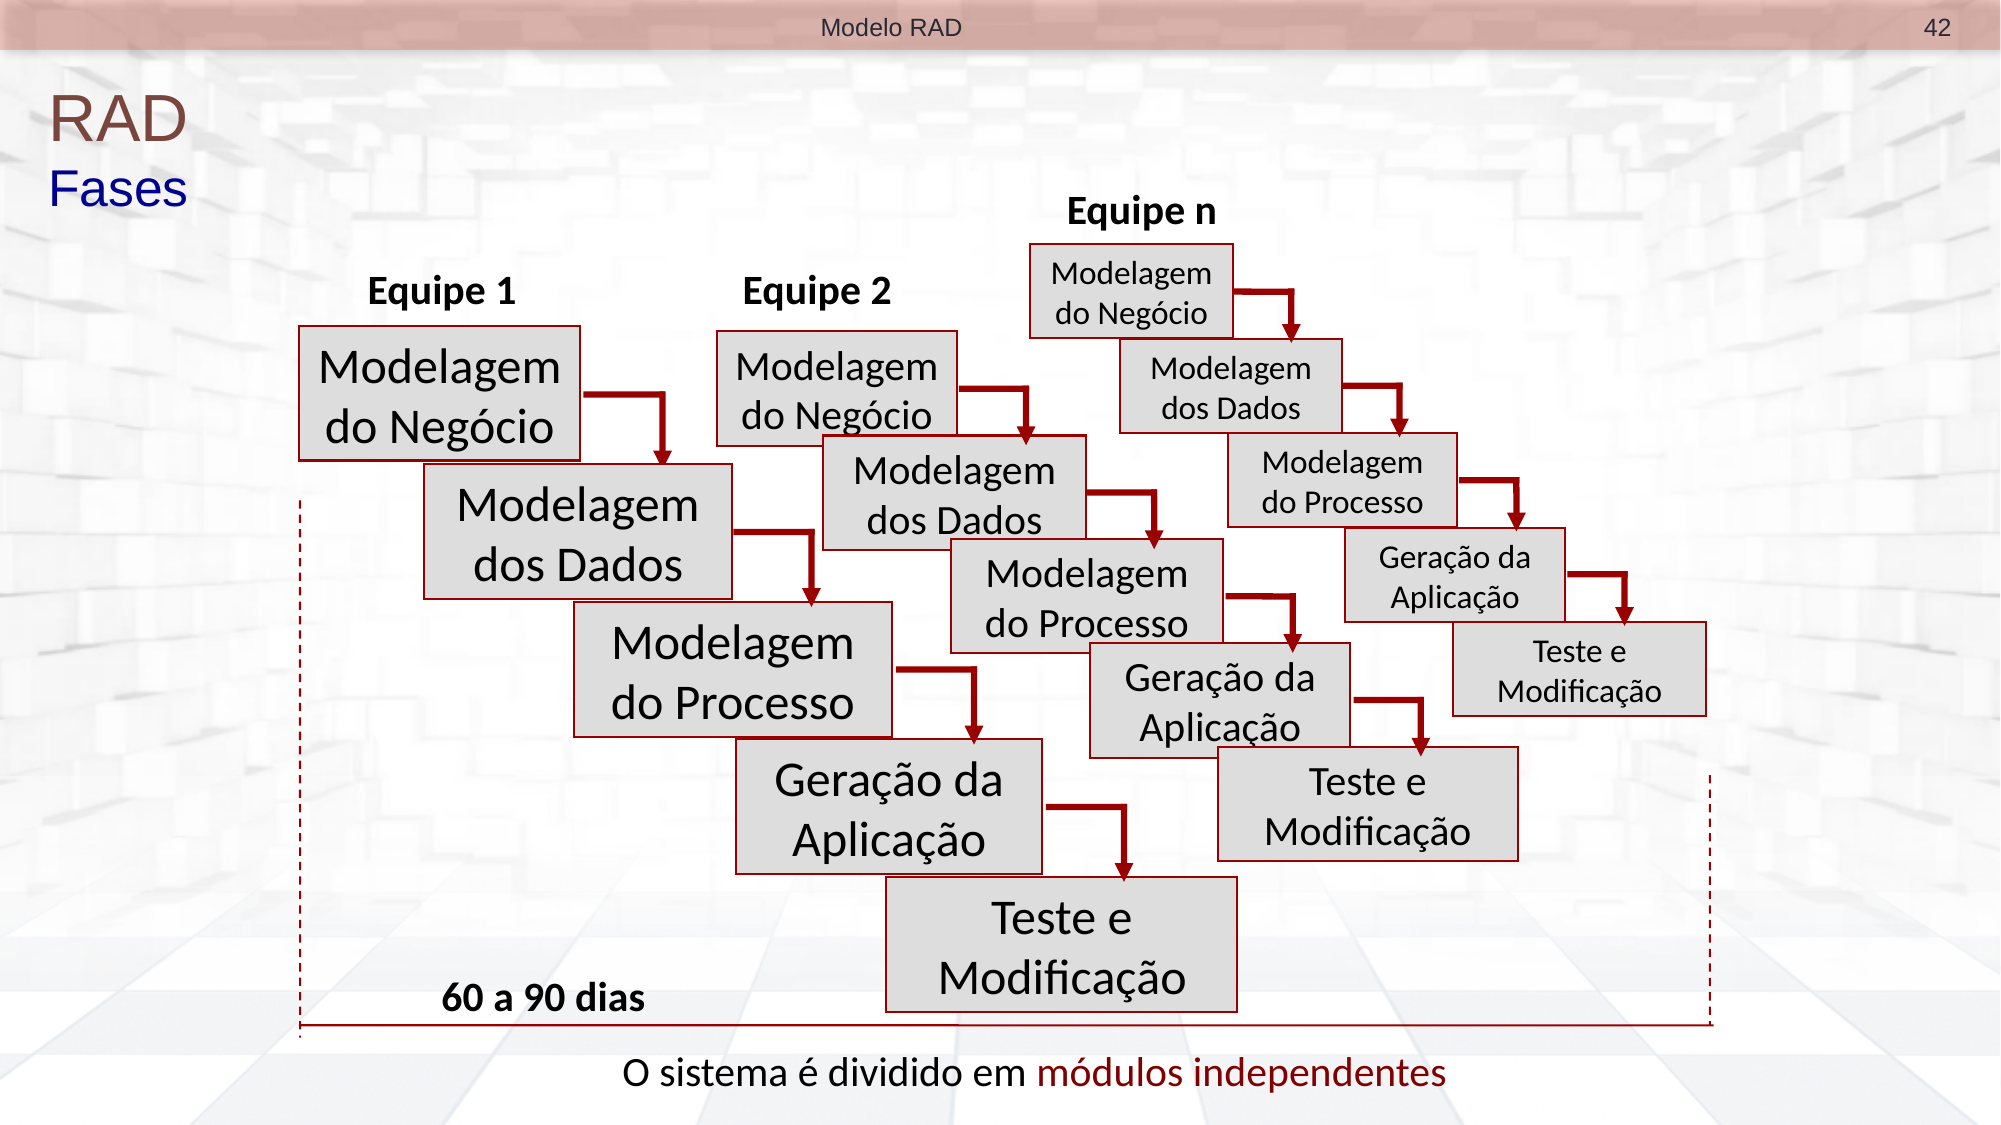

42
Modelo RAD
# RAD Fases
Equipe n
Modelagem do Negócio

Modelagem dos Dados

Modelagem do Processo

Geração da Aplicação

Teste e Modificação
Equipe 1
Equipe 2
Modelagem do Negócio
Modelagem do Negócio

Modelagem dos Dados

Modelagem do Processo

Geração da Aplicação

Teste e Modificação

Modelagem dos Dados

Modelagem do Processo

Geração da Aplicação

Teste e Modificação
60 a 90 dias

O sistema é dividido em módulos independentes